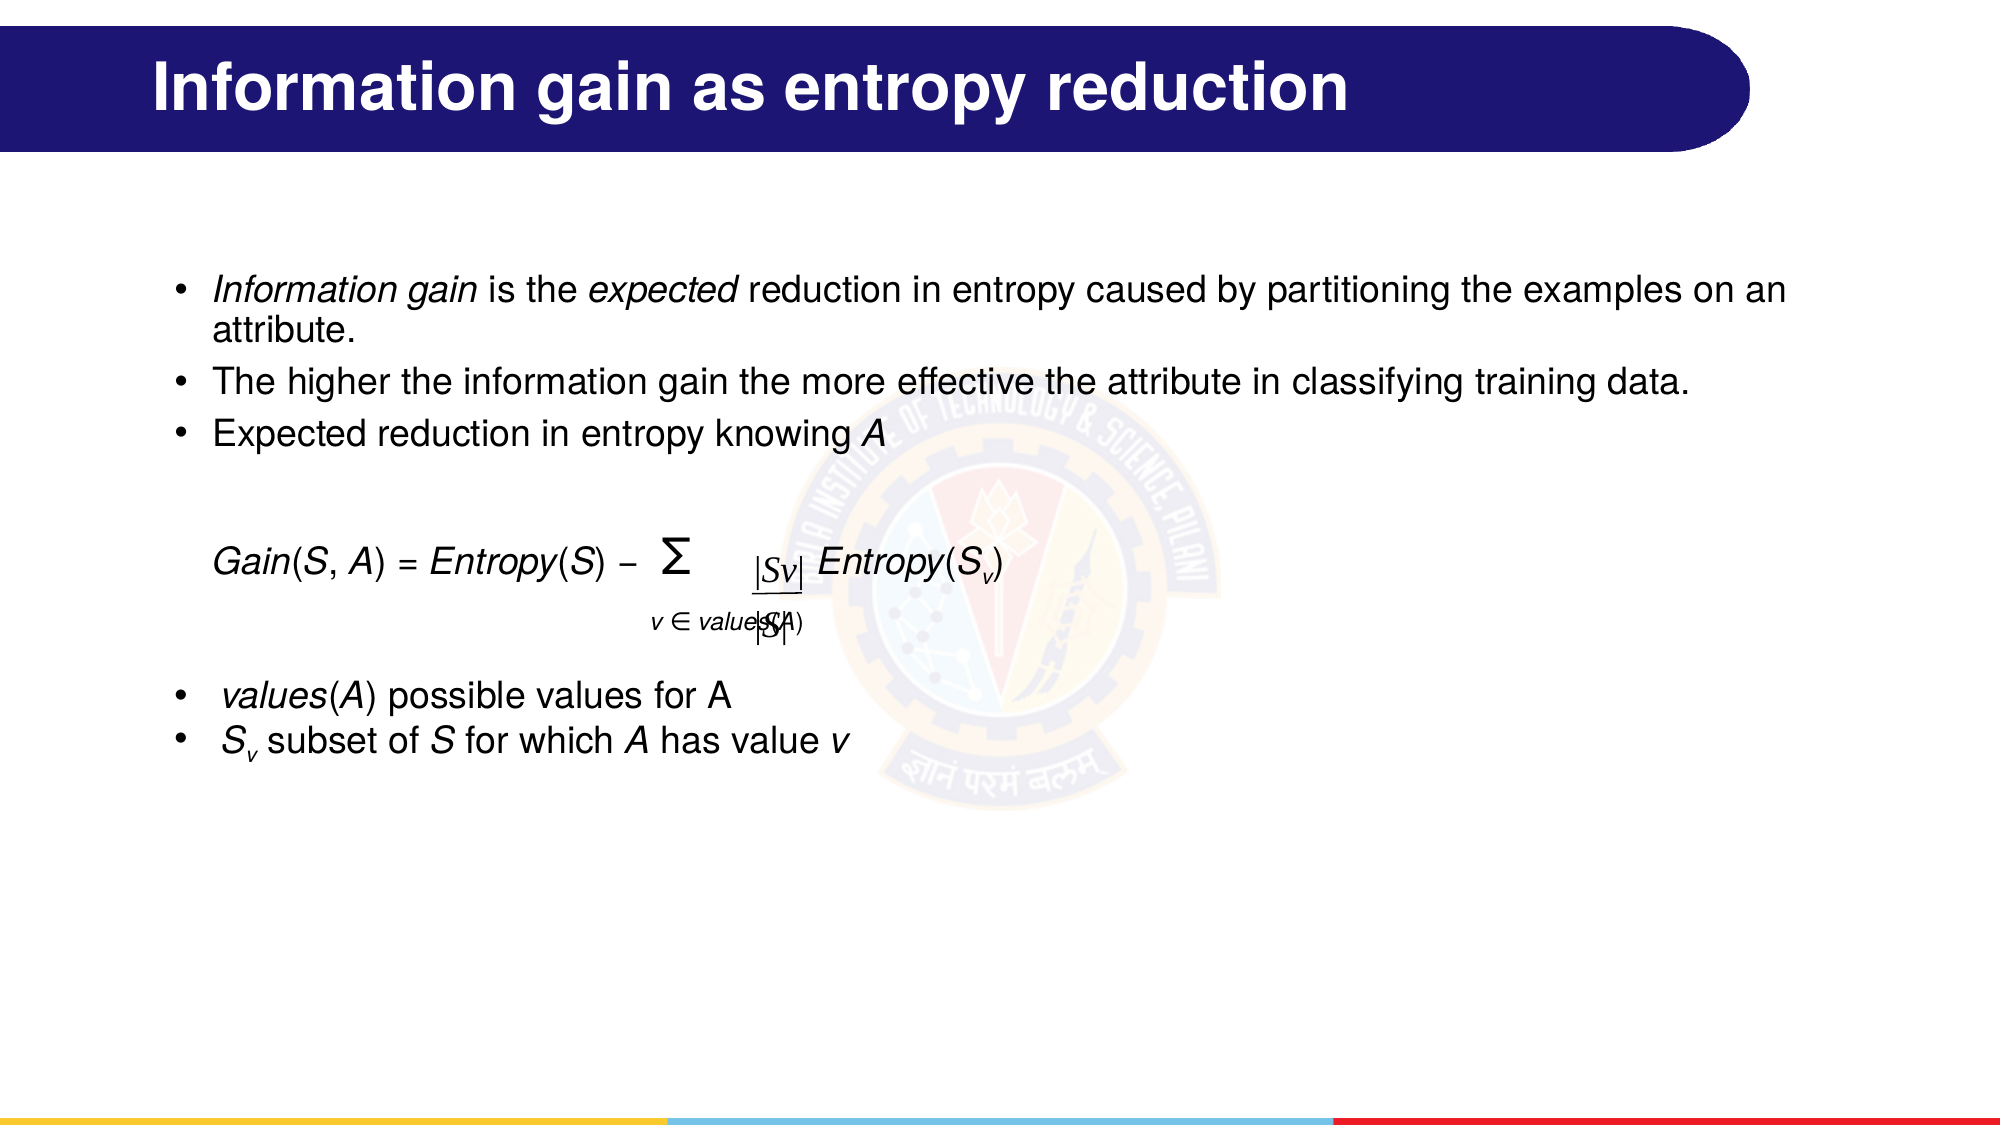

# Information gain as entropy reduction
Information gain is the expected reduction in entropy caused by partitioning the examples on an attribute.
The higher the information gain the more effective the attribute in classifying training data.
Expected reduction in entropy knowing A

	Gain(S, A) = Entropy(S) −  Σ            Entropy(Sv)
                                                                    v ∈ values(A)

values(A) possible values for A
Sv subset of S for which A has value v
|Sv|
|S|